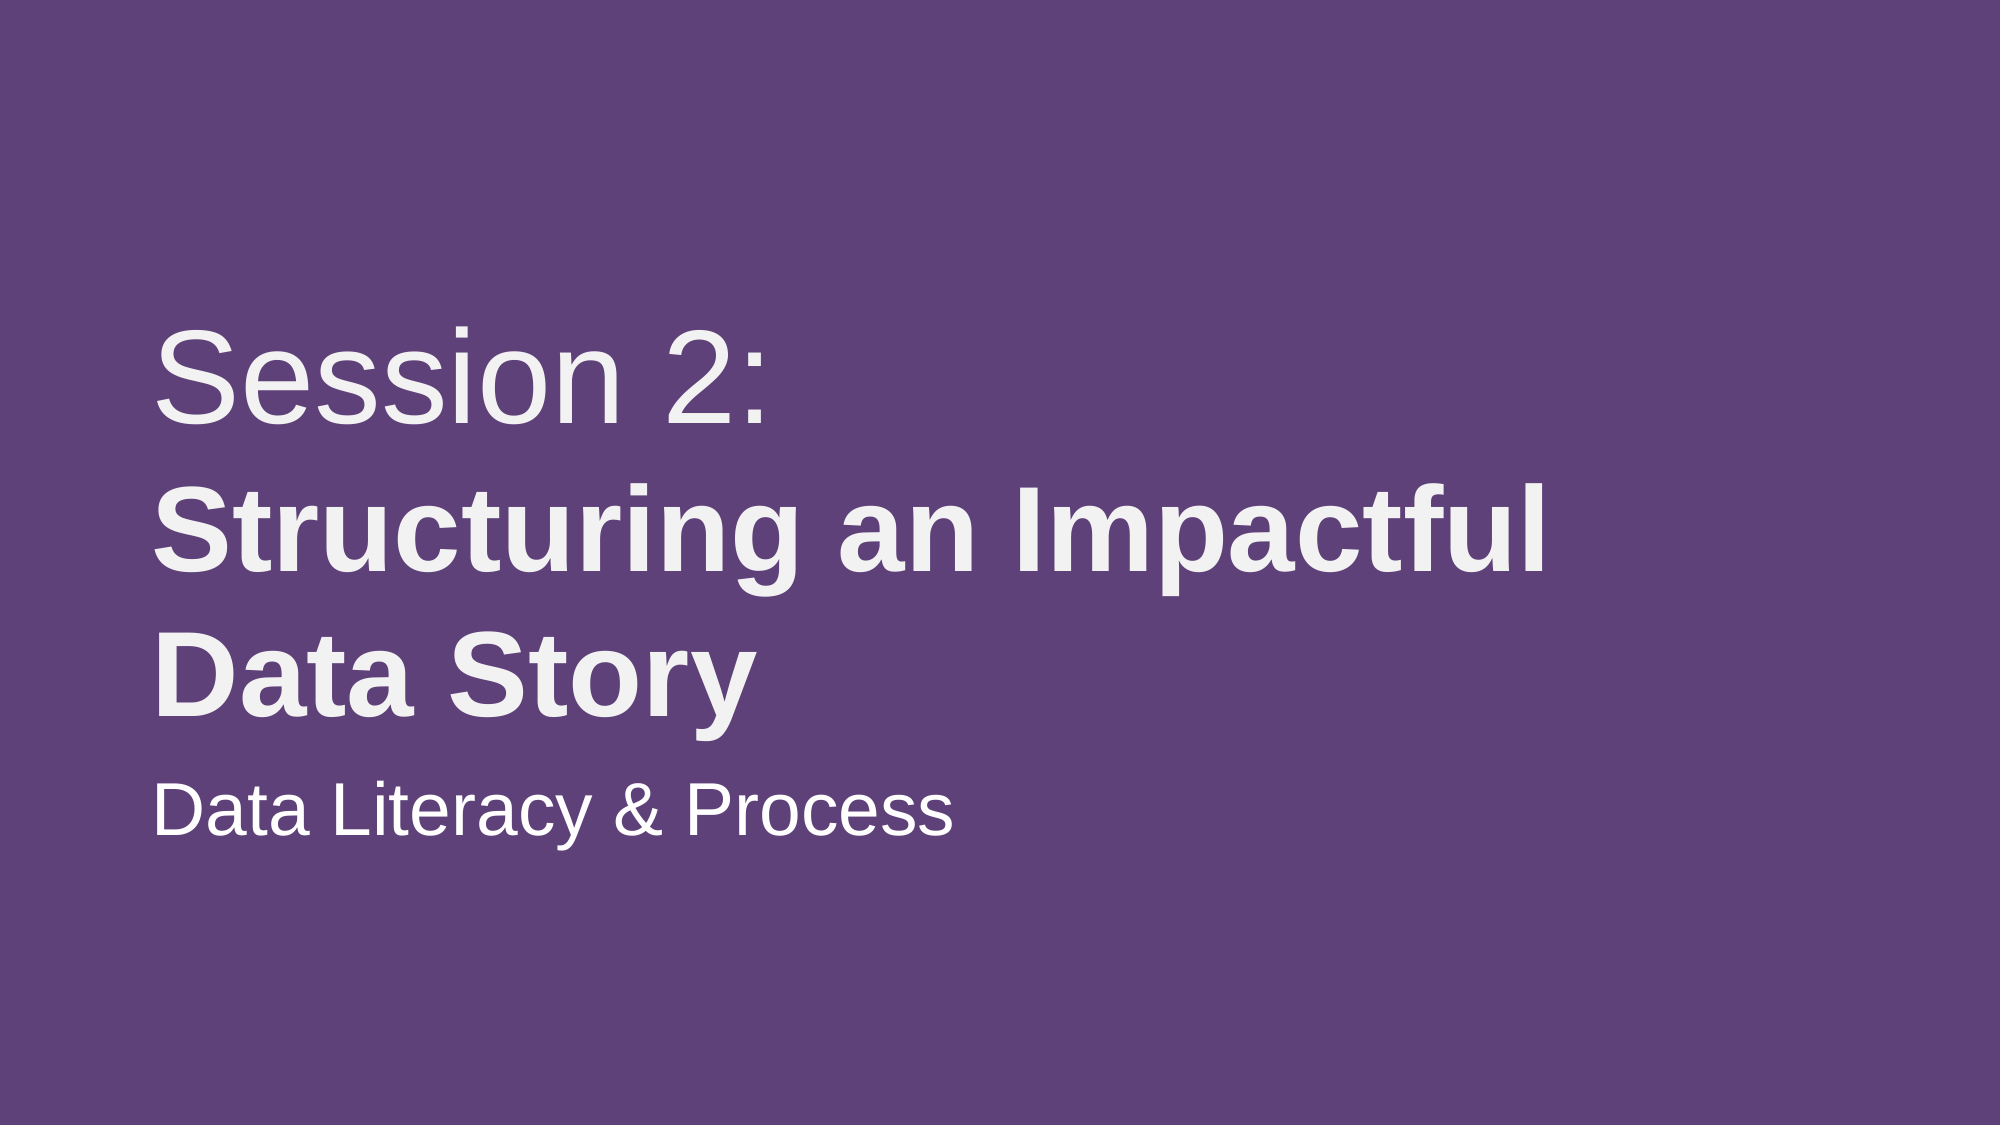

# Session 2: Structuring an Impactful Data Story
Data Literacy & Process